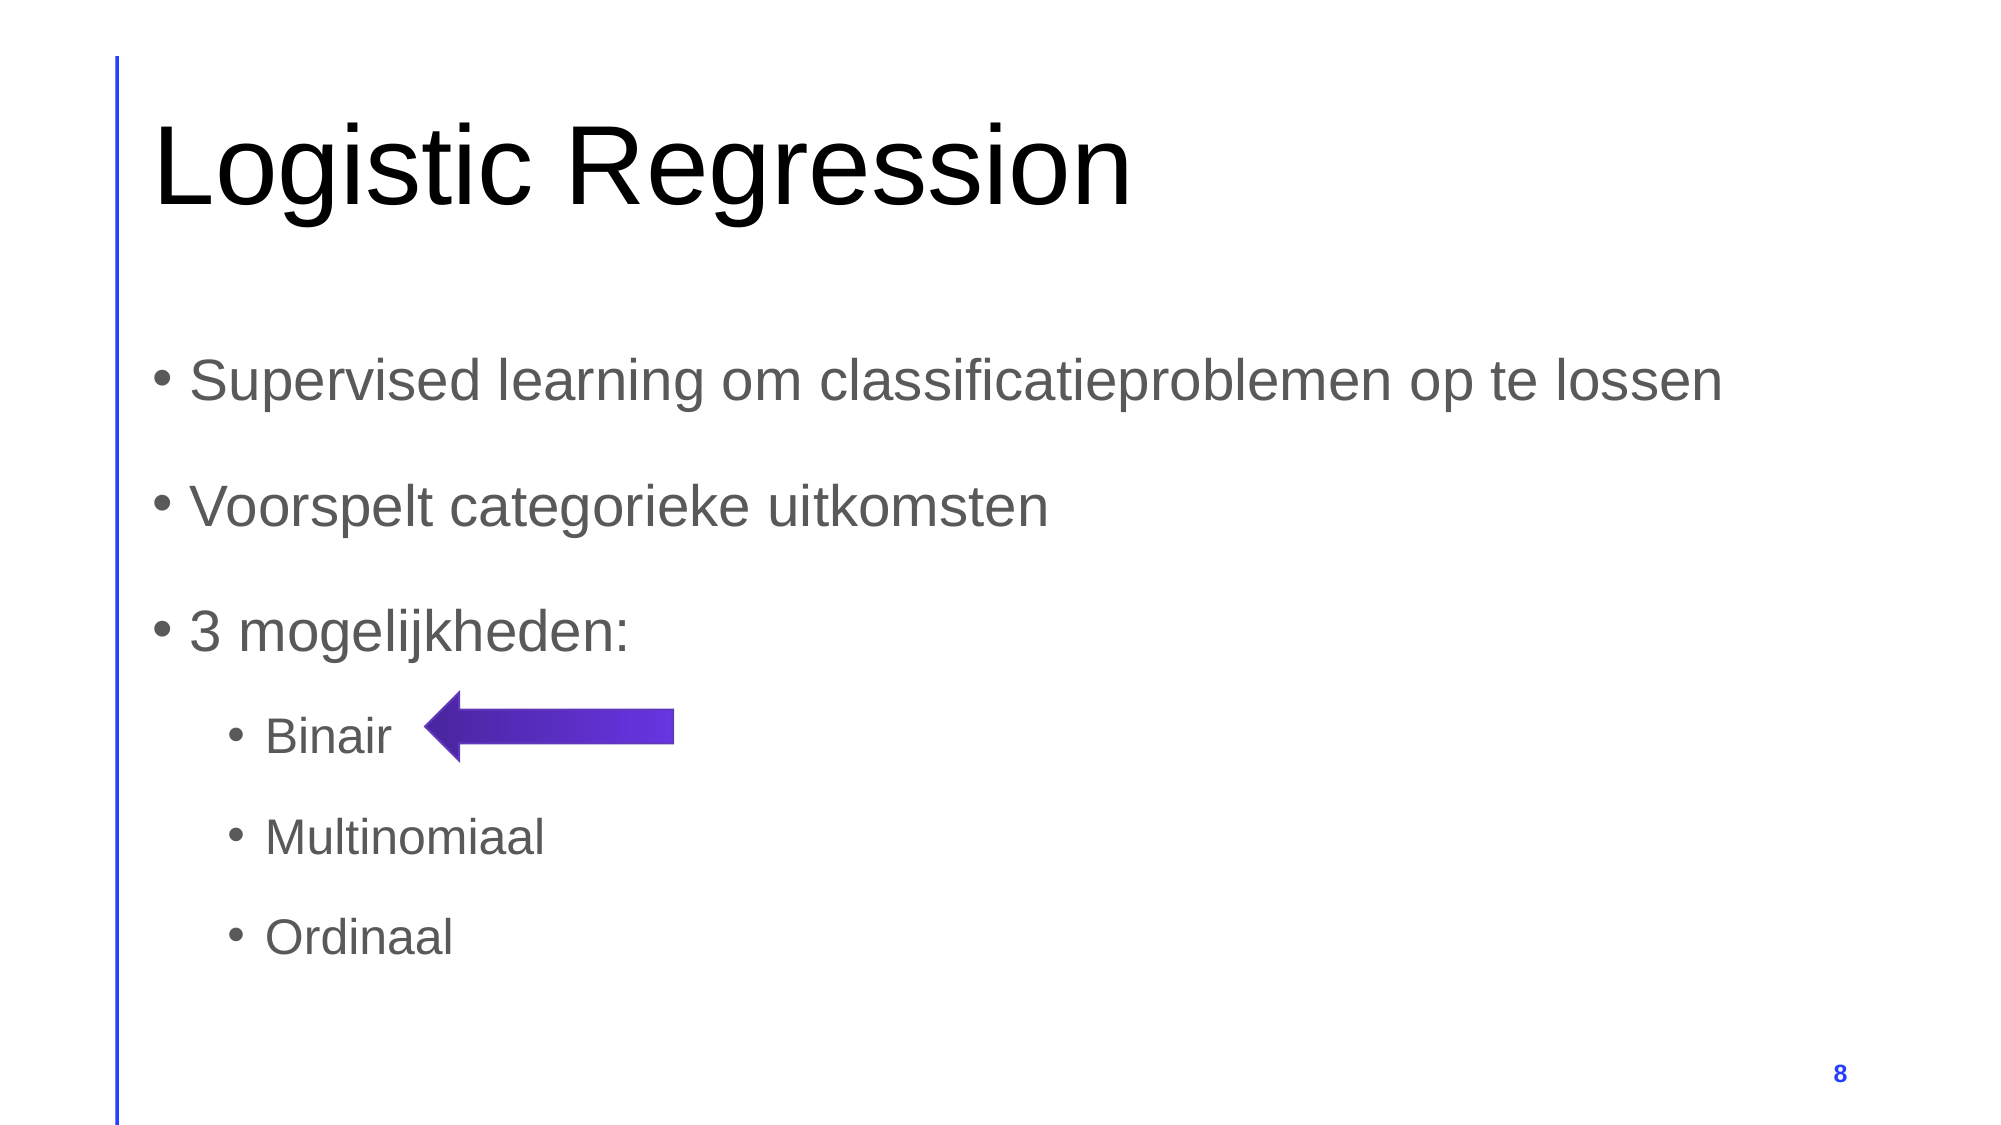

# Logistic Regression
Supervised learning om classificatieproblemen op te lossen
Voorspelt categorieke uitkomsten
3 mogelijkheden:
Binair
Multinomiaal
Ordinaal

8